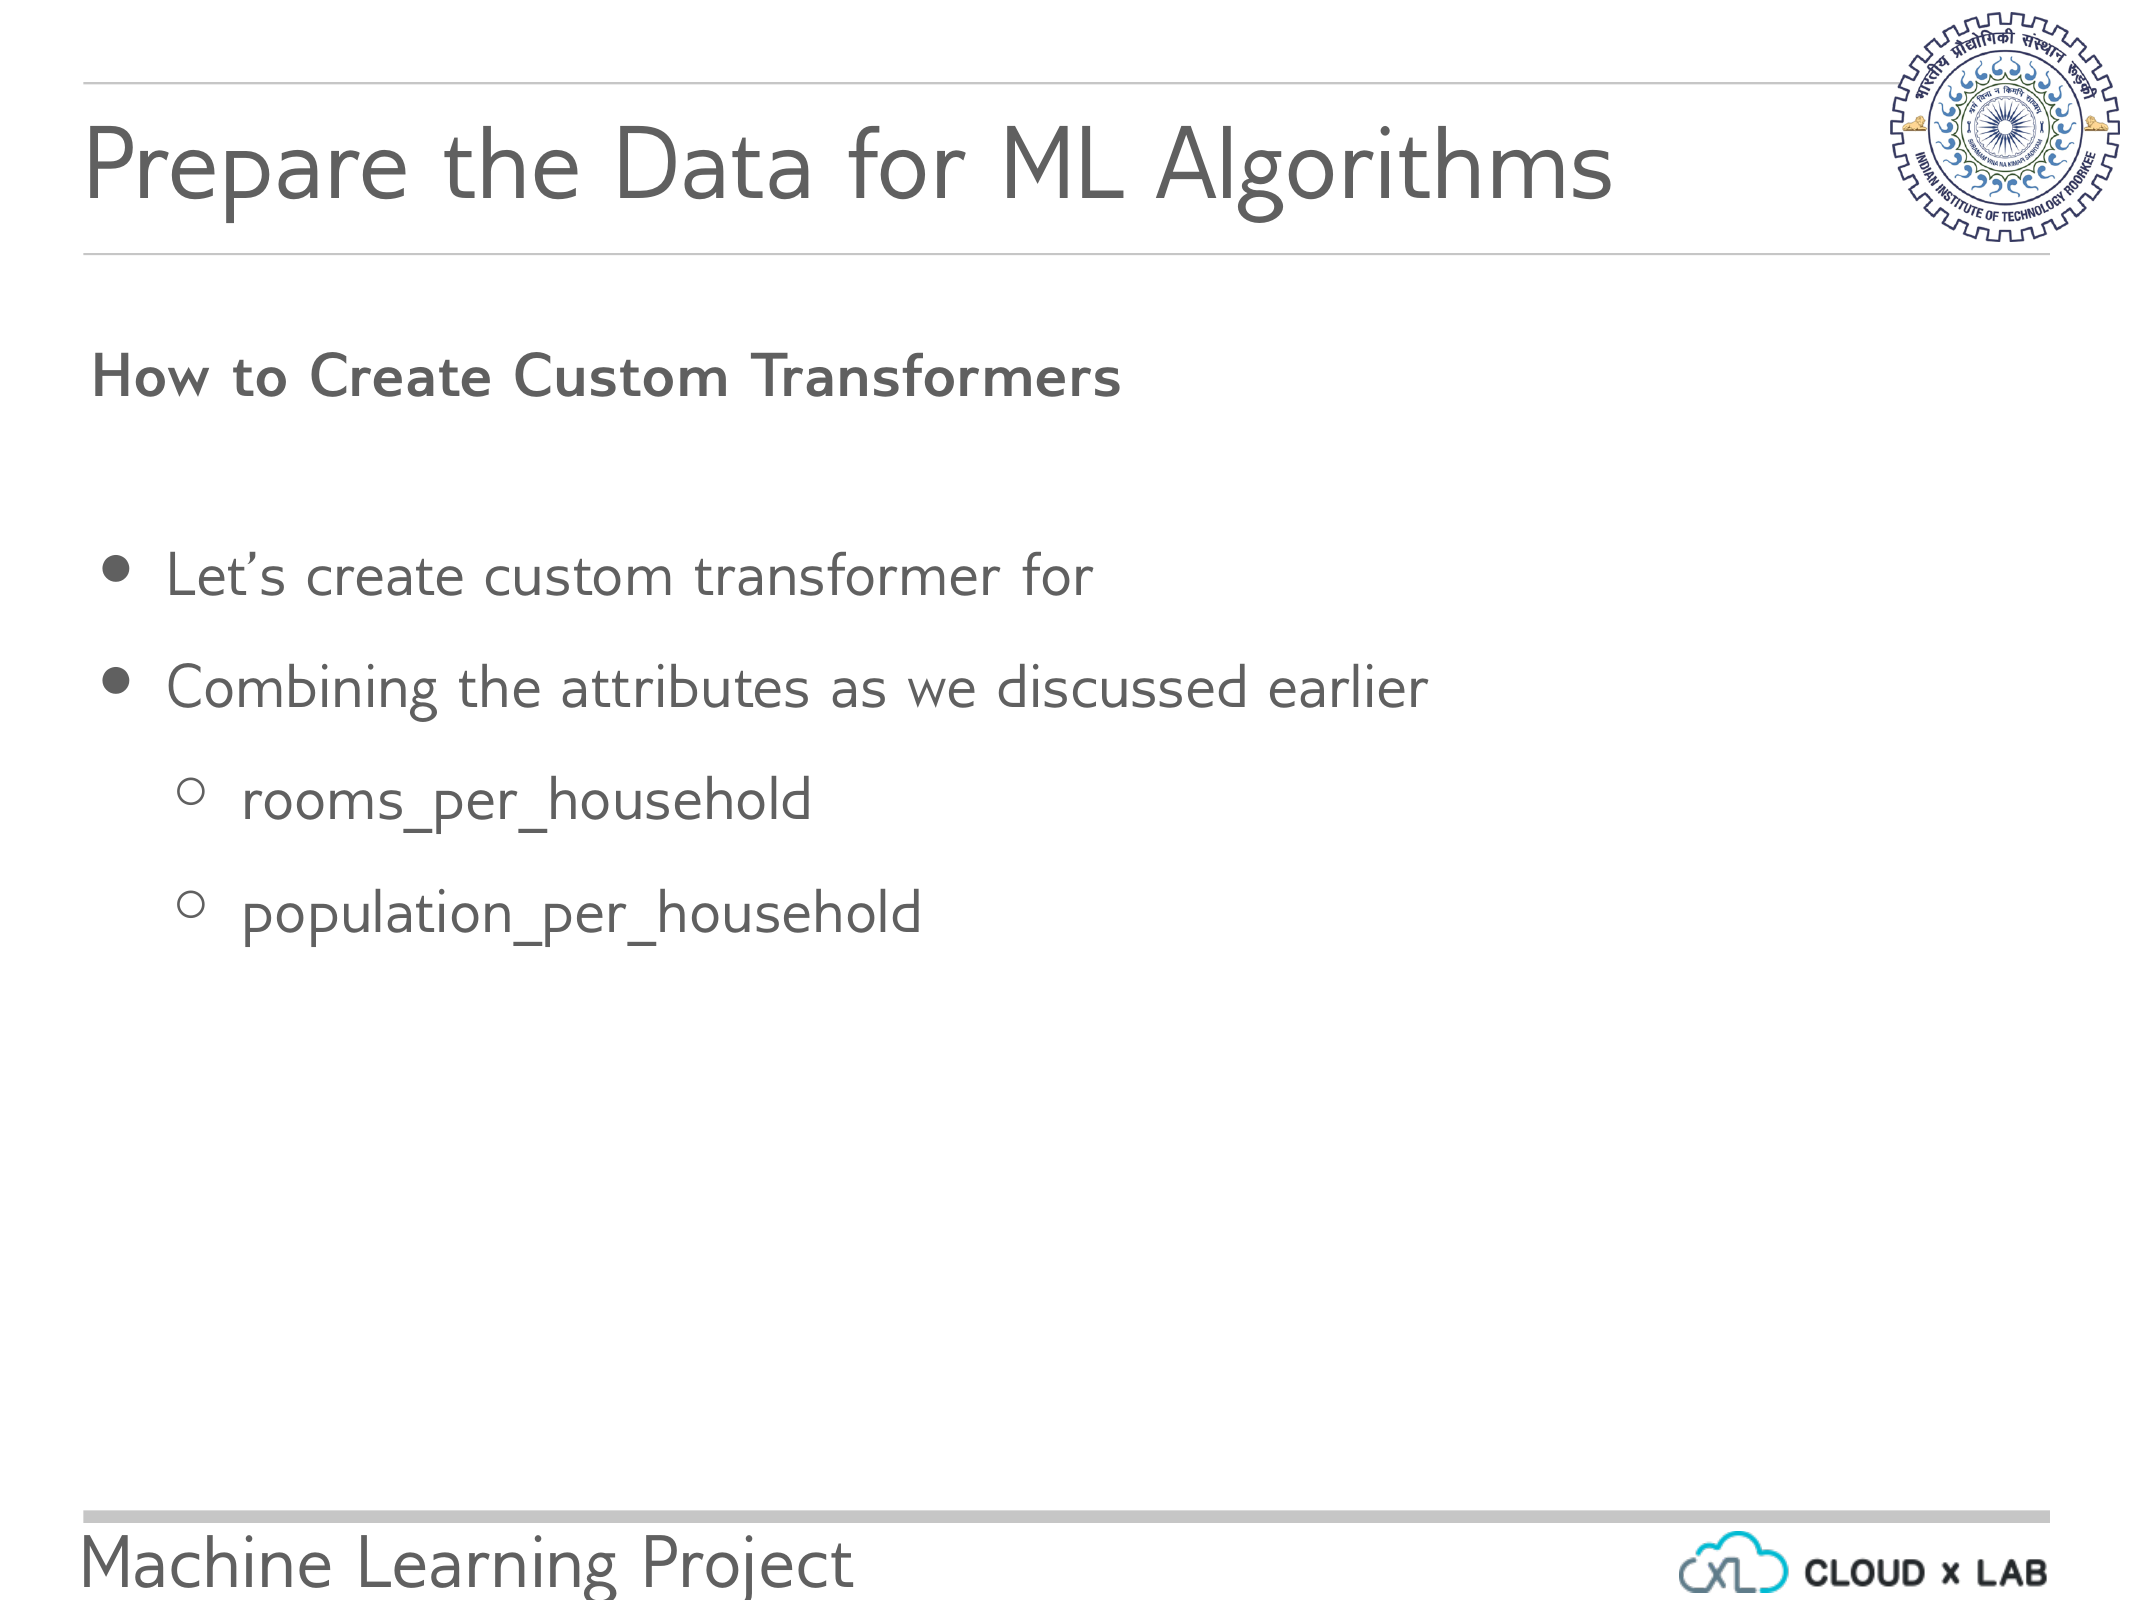

Prepare the Data for ML Algorithms
How to Create Custom Transformers

Let’s create custom transformer for
Combining the attributes as we discussed earlier
rooms_per_household
population_per_household